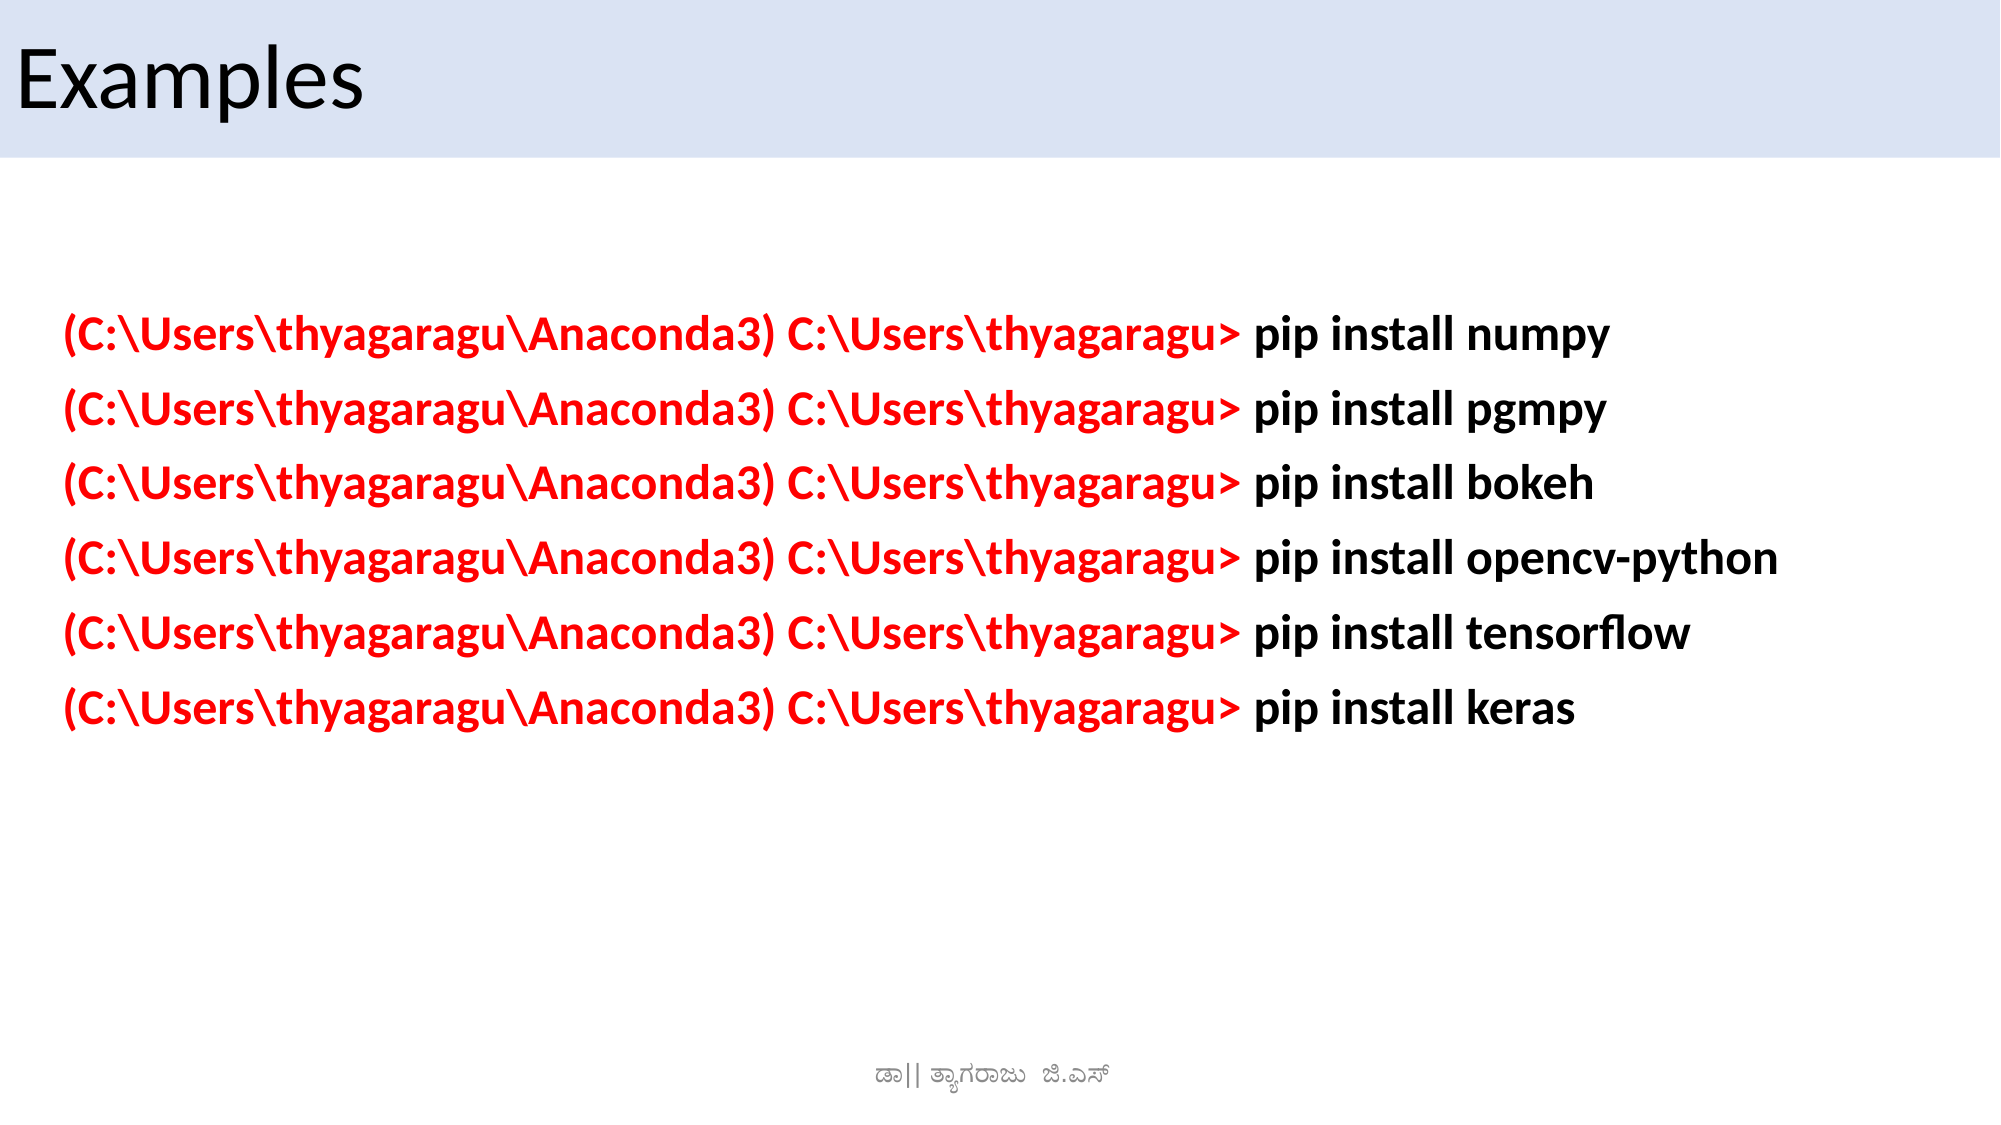

# Examples
(C:\Users\thyagaragu\Anaconda3) C:\Users\thyagaragu> pip install numpy
(C:\Users\thyagaragu\Anaconda3) C:\Users\thyagaragu> pip install pgmpy
(C:\Users\thyagaragu\Anaconda3) C:\Users\thyagaragu> pip install bokeh
(C:\Users\thyagaragu\Anaconda3) C:\Users\thyagaragu> pip install opencv-python
(C:\Users\thyagaragu\Anaconda3) C:\Users\thyagaragu> pip install tensorflow
(C:\Users\thyagaragu\Anaconda3) C:\Users\thyagaragu> pip install keras

ಡಾ|| ತ್ಯಾಗರಾಜು  ಜಿ.ಎಸ್